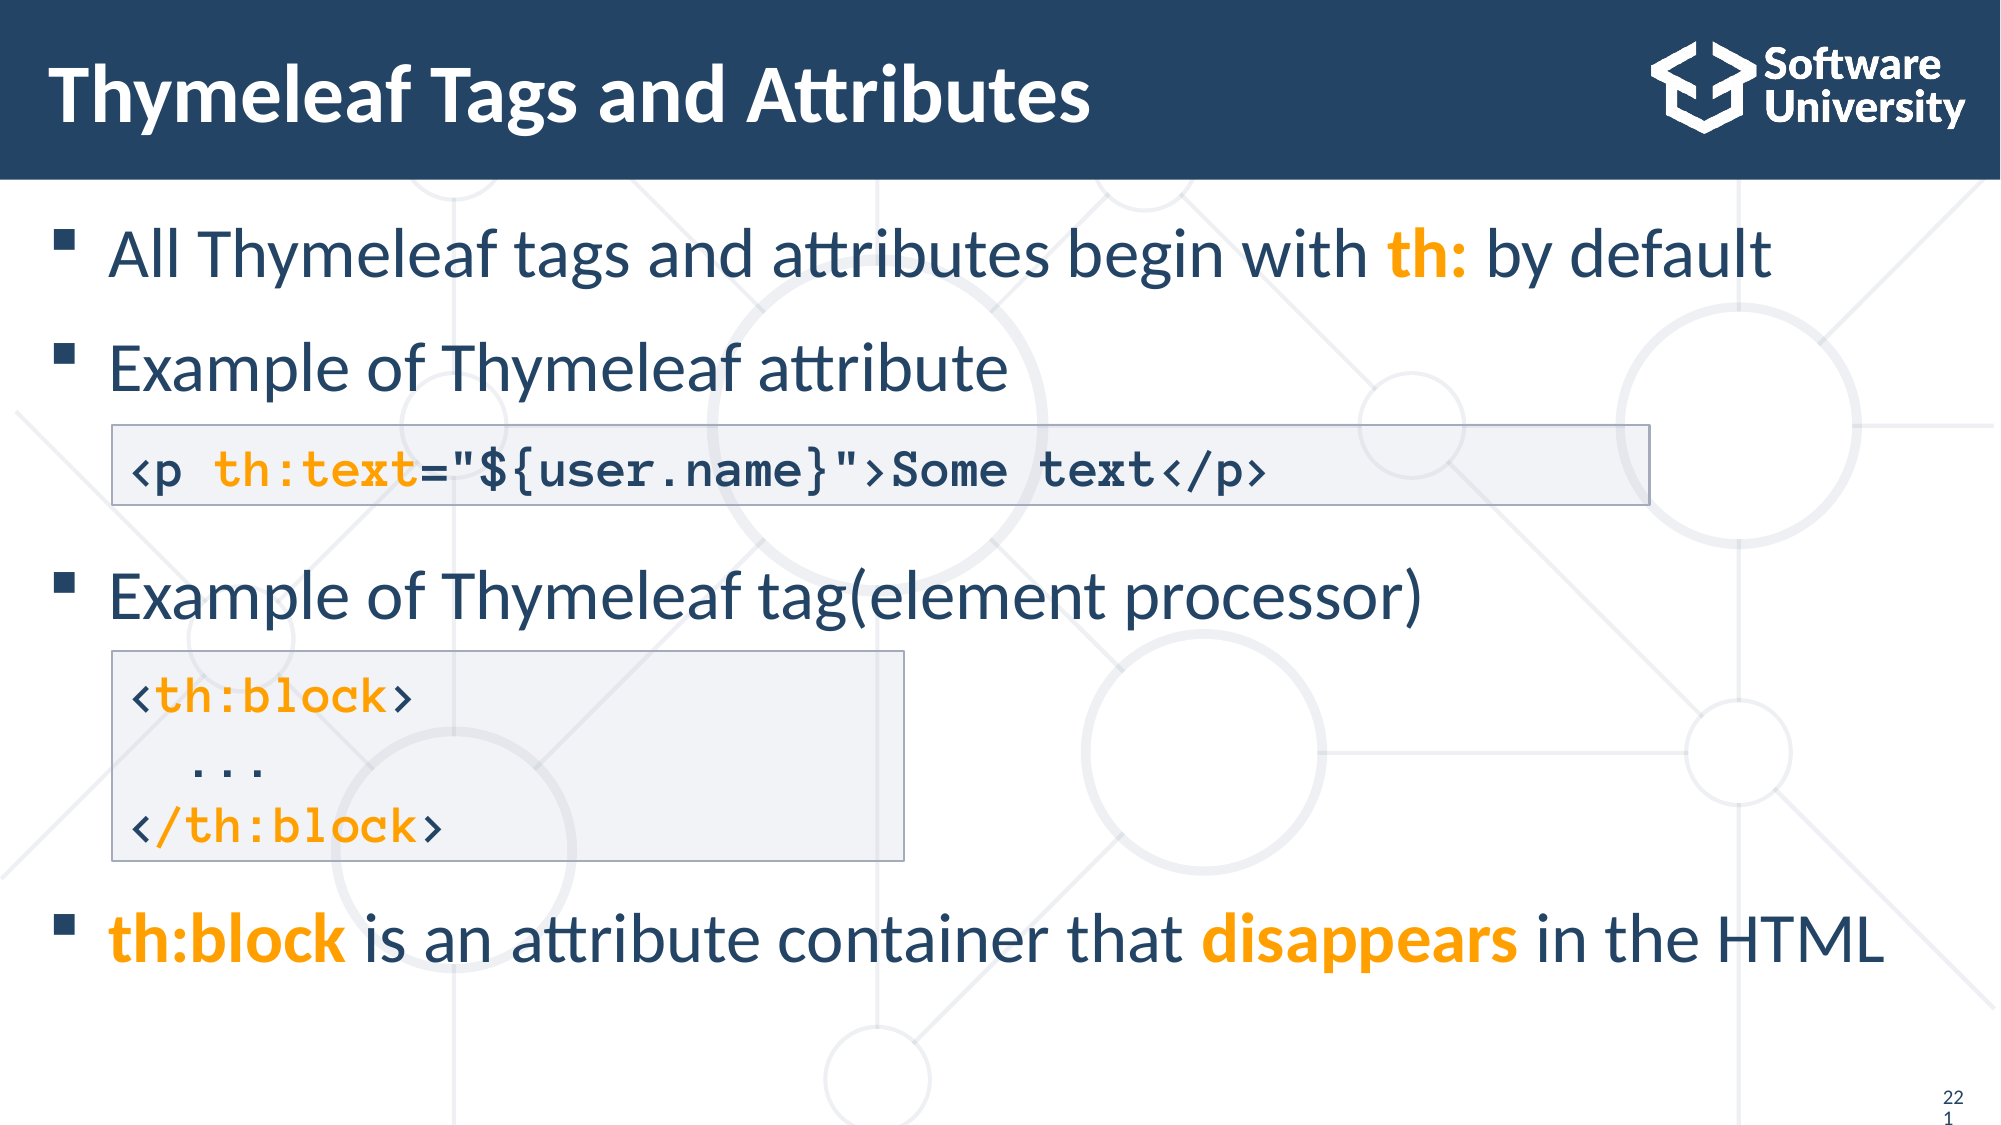

# Thymeleaf Tags and Attributes
All Thymeleaf tags and attributes begin with th: by default
Example of Thymeleaf attribute

Example of Thymeleaf tag(element processor)

th:block is an attribute container that disappears in the HTML
<p th:text="${user.name}">Some text</p>
<th:block>
  ...
</th:block>
221